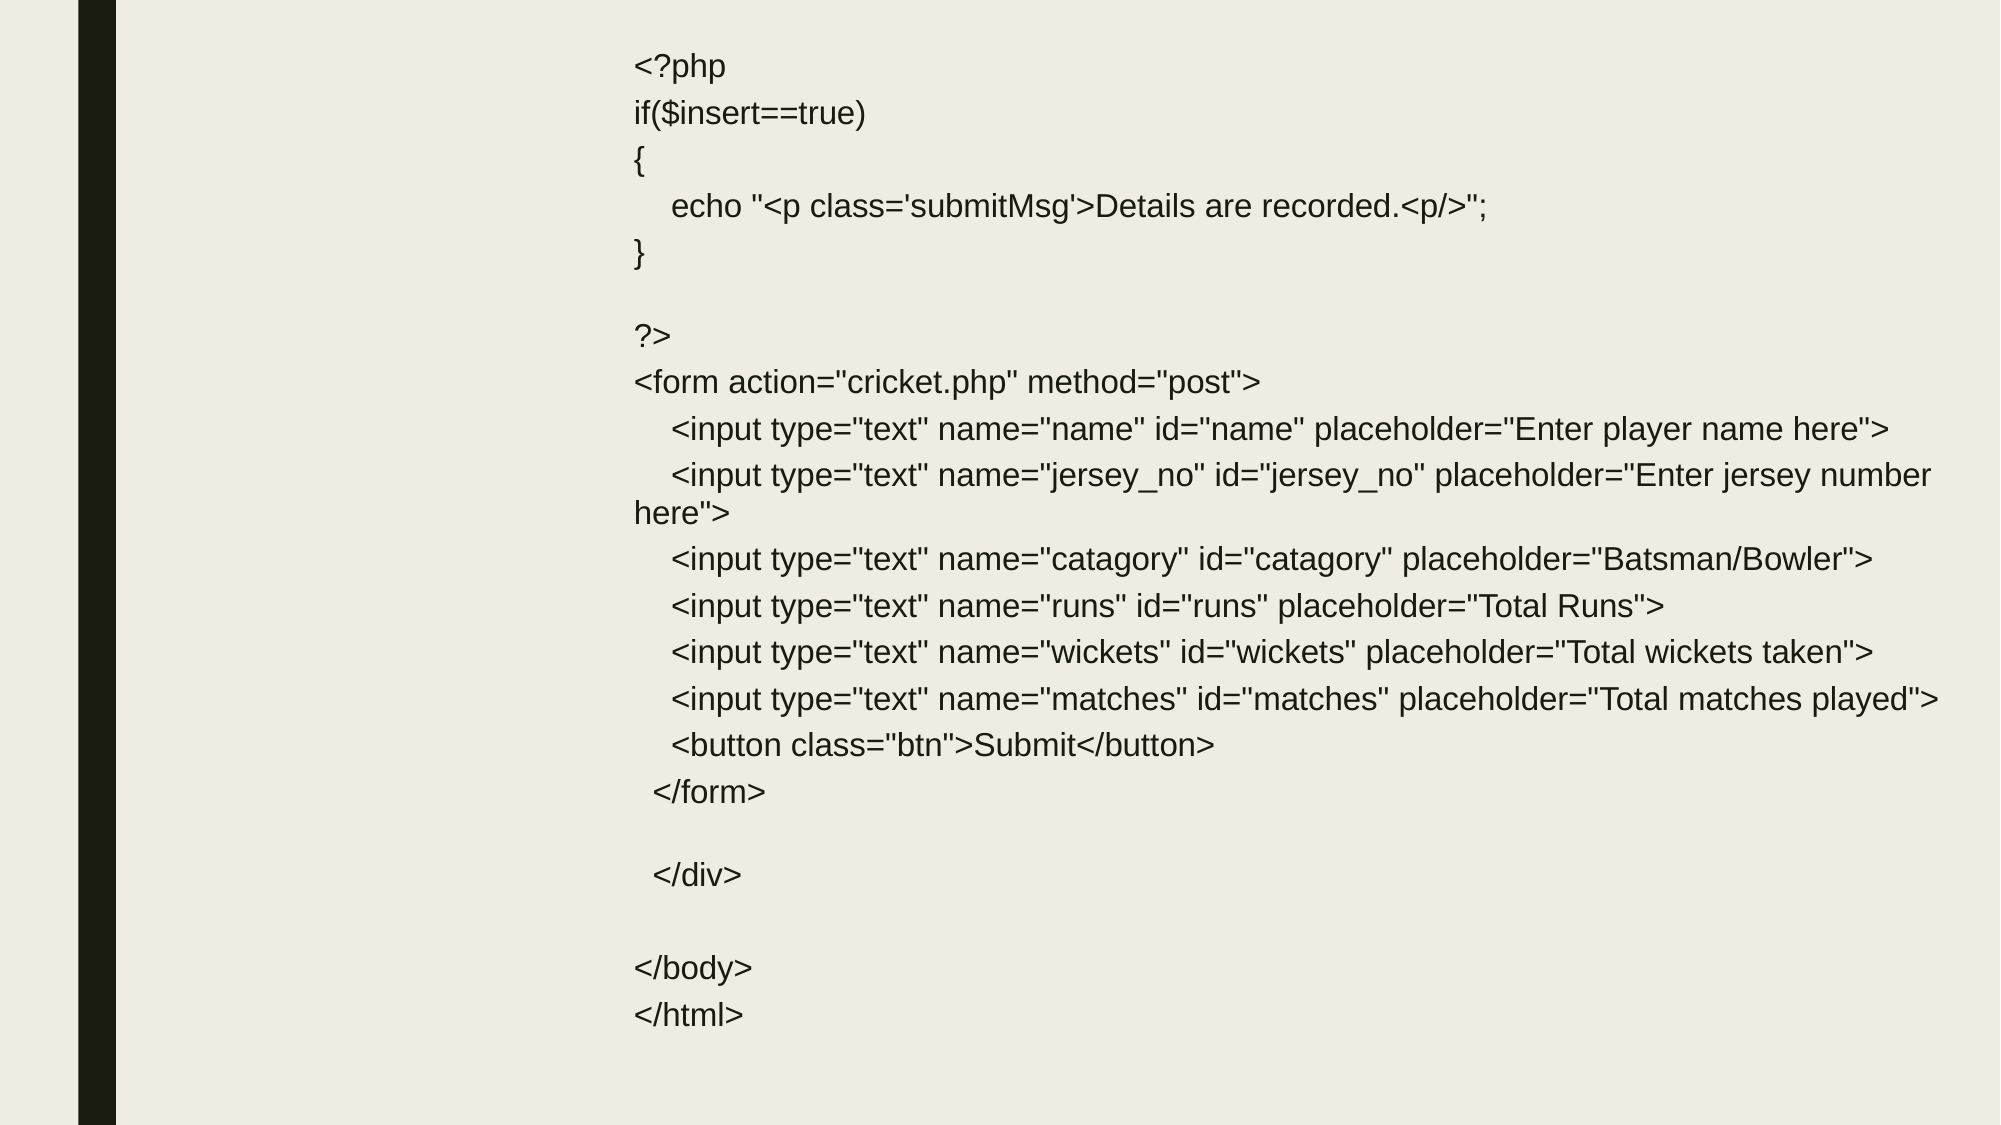

<?php
if($insert==true)
{
    echo "<p class='submitMsg'>Details are recorded.<p/>";
}
?>
<form action="cricket.php" method="post">
    <input type="text" name="name" id="name" placeholder="Enter player name here">
    <input type="text" name="jersey_no" id="jersey_no" placeholder="Enter jersey number here">
    <input type="text" name="catagory" id="catagory" placeholder="Batsman/Bowler">
    <input type="text" name="runs" id="runs" placeholder="Total Runs">
    <input type="text" name="wickets" id="wickets" placeholder="Total wickets taken">
    <input type="text" name="matches" id="matches" placeholder="Total matches played">
    <button class="btn">Submit</button>
  </form>
  </div>

</body>
</html>